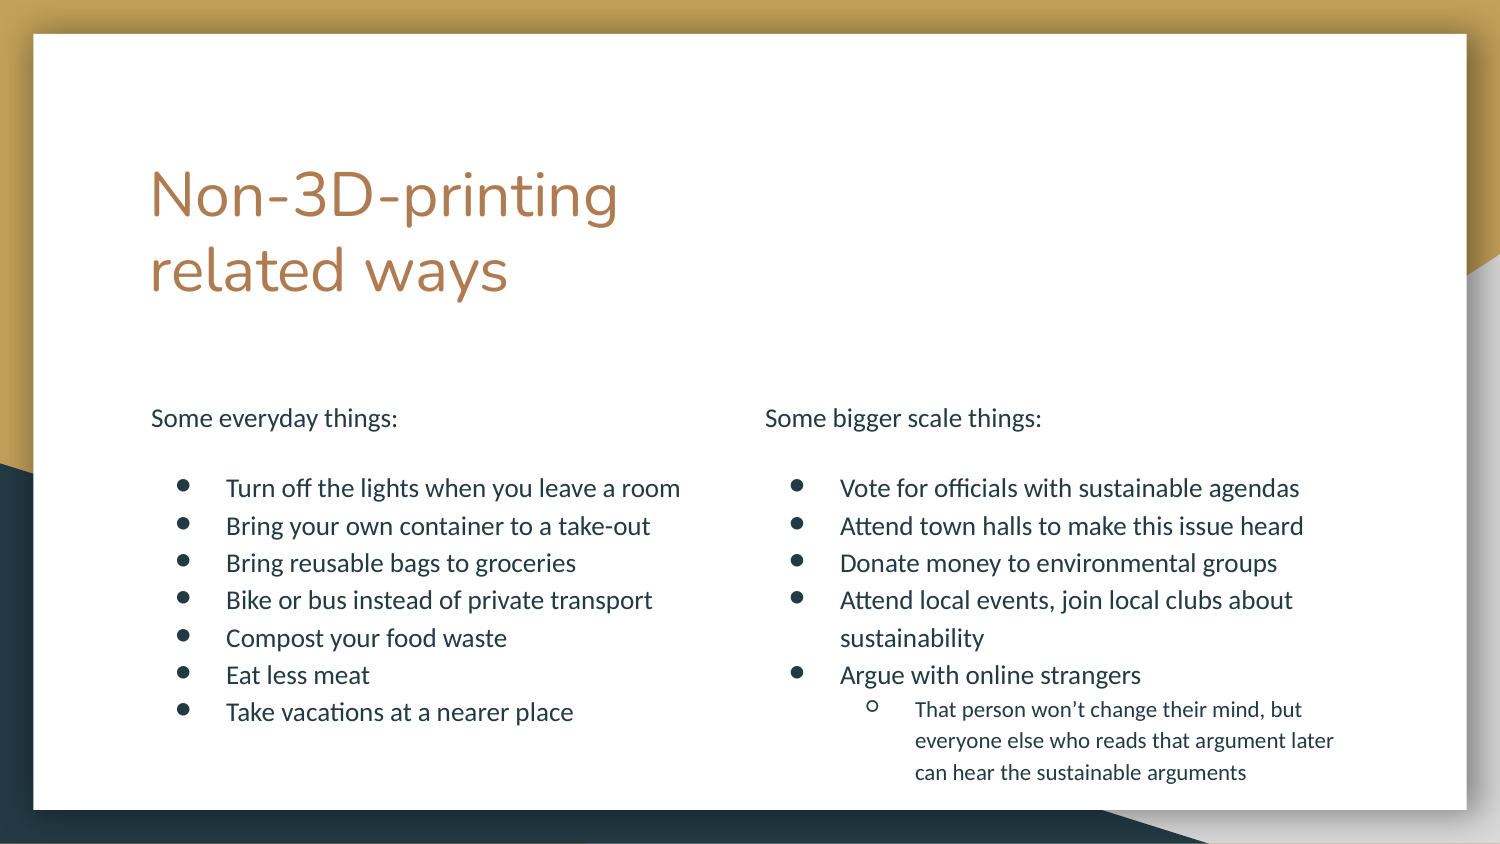

# Non-3D-printing related ways
Some everyday things:
Turn off the lights when you leave a room
Bring your own container to a take-out
Bring reusable bags to groceries
Bike or bus instead of private transport
Compost your food waste
Eat less meat
Take vacations at a nearer place
Some bigger scale things:
Vote for officials with sustainable agendas
Attend town halls to make this issue heard
Donate money to environmental groups
Attend local events, join local clubs about sustainability
Argue with online strangers
That person won’t change their mind, but everyone else who reads that argument later can hear the sustainable arguments